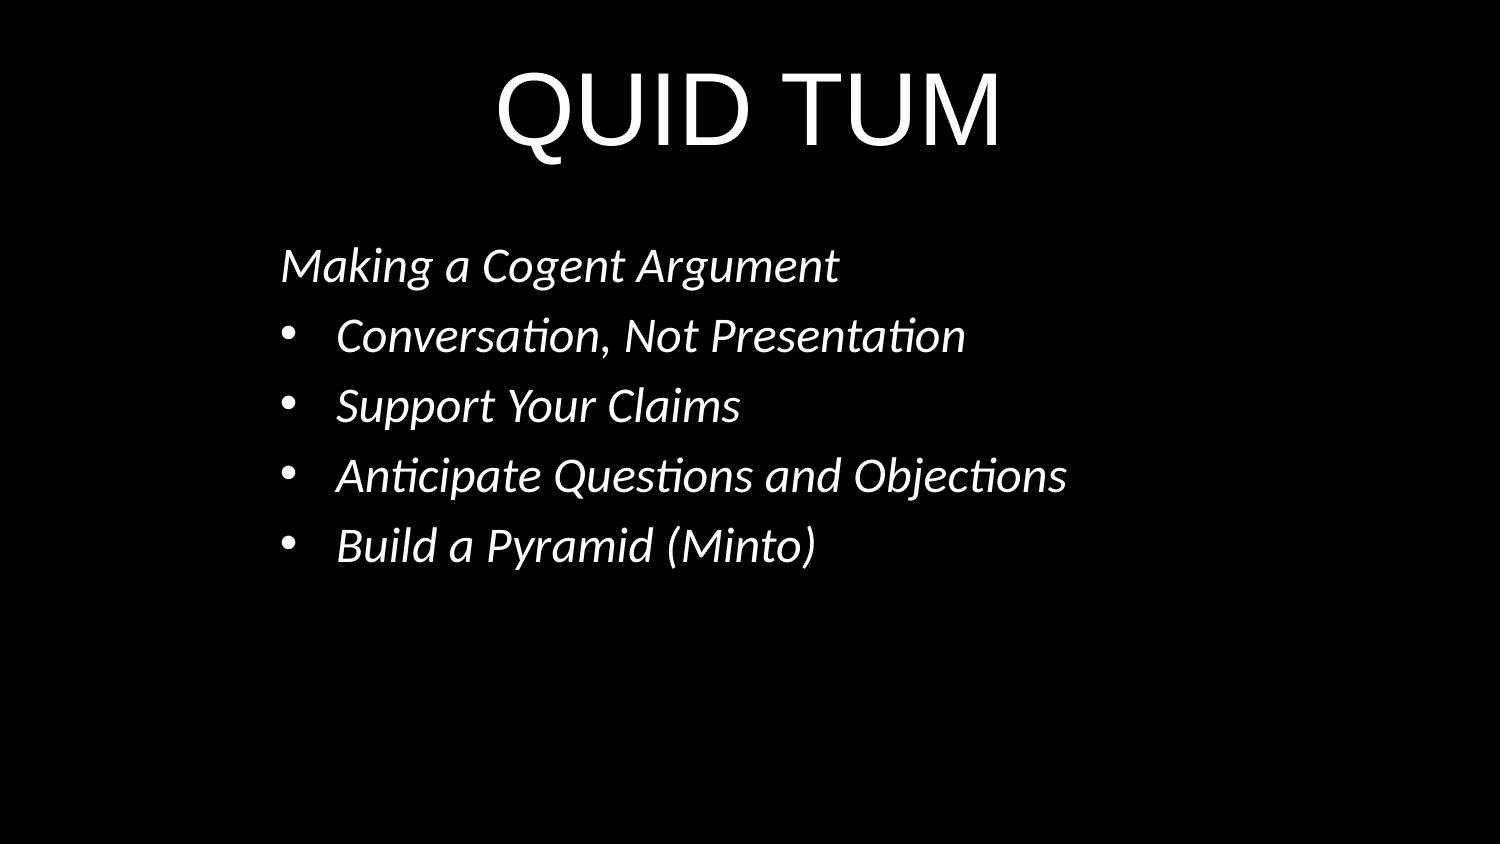

# Quid Tum
Making a Cogent Argument
Conversation, Not Presentation
Support Your Claims
Anticipate Questions and Objections
Build a Pyramid (Minto)